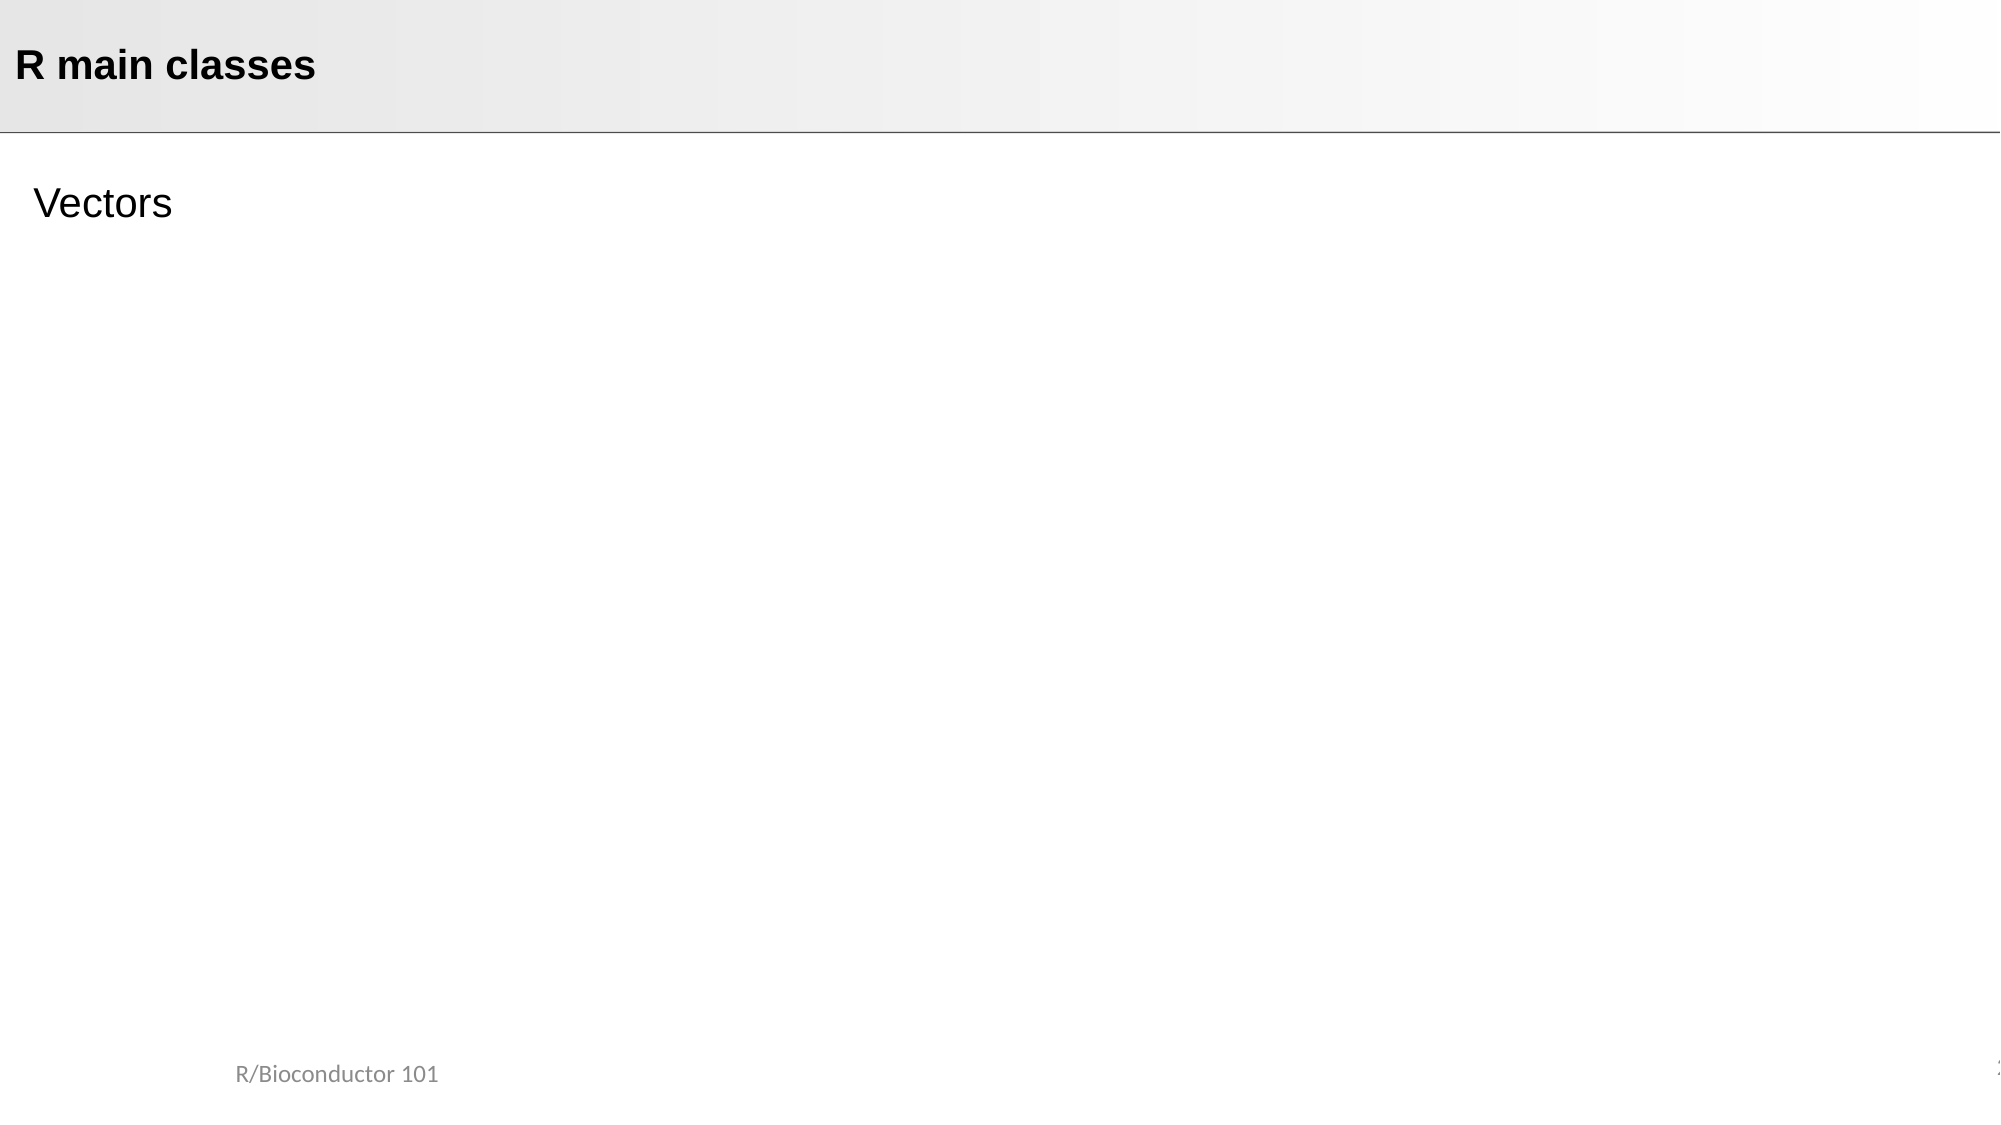

# R main classes
Vectors

2
R/Bioconductor 101